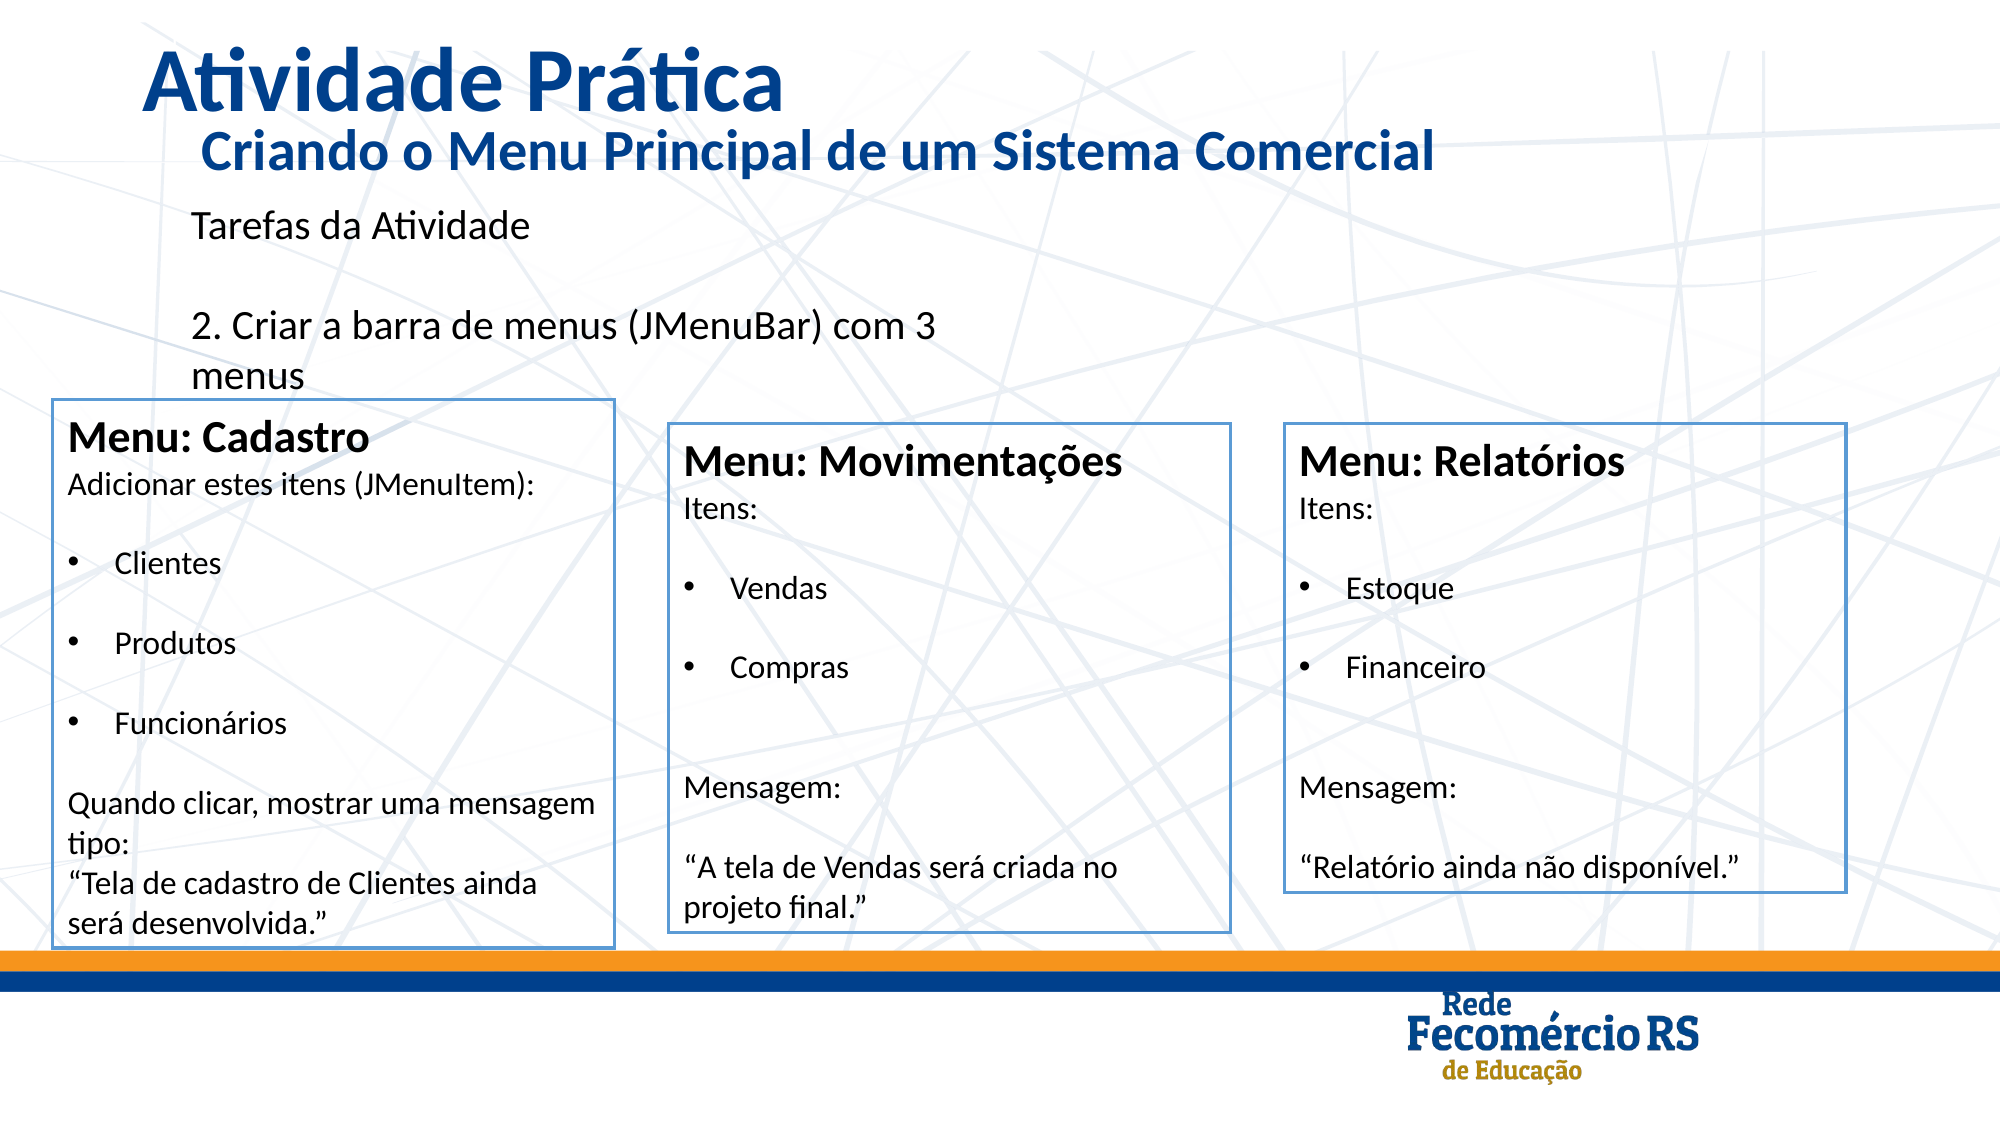

Atividade Prática
Criando o Menu Principal de um Sistema Comercial
Tarefas da Atividade

2. Criar a barra de menus (JMenuBar) com 3 menus

Menu: Cadastro
Adicionar estes itens (JMenuItem):

Clientes

Produtos

Funcionários

Quando clicar, mostrar uma mensagem tipo:
“Tela de cadastro de Clientes ainda será desenvolvida.”
Menu: Movimentações
Itens:

Vendas

Compras

Mensagem:

“A tela de Vendas será criada no projeto final.”
Menu: Relatórios
Itens:

Estoque

Financeiro

Mensagem:

“Relatório ainda não disponível.”